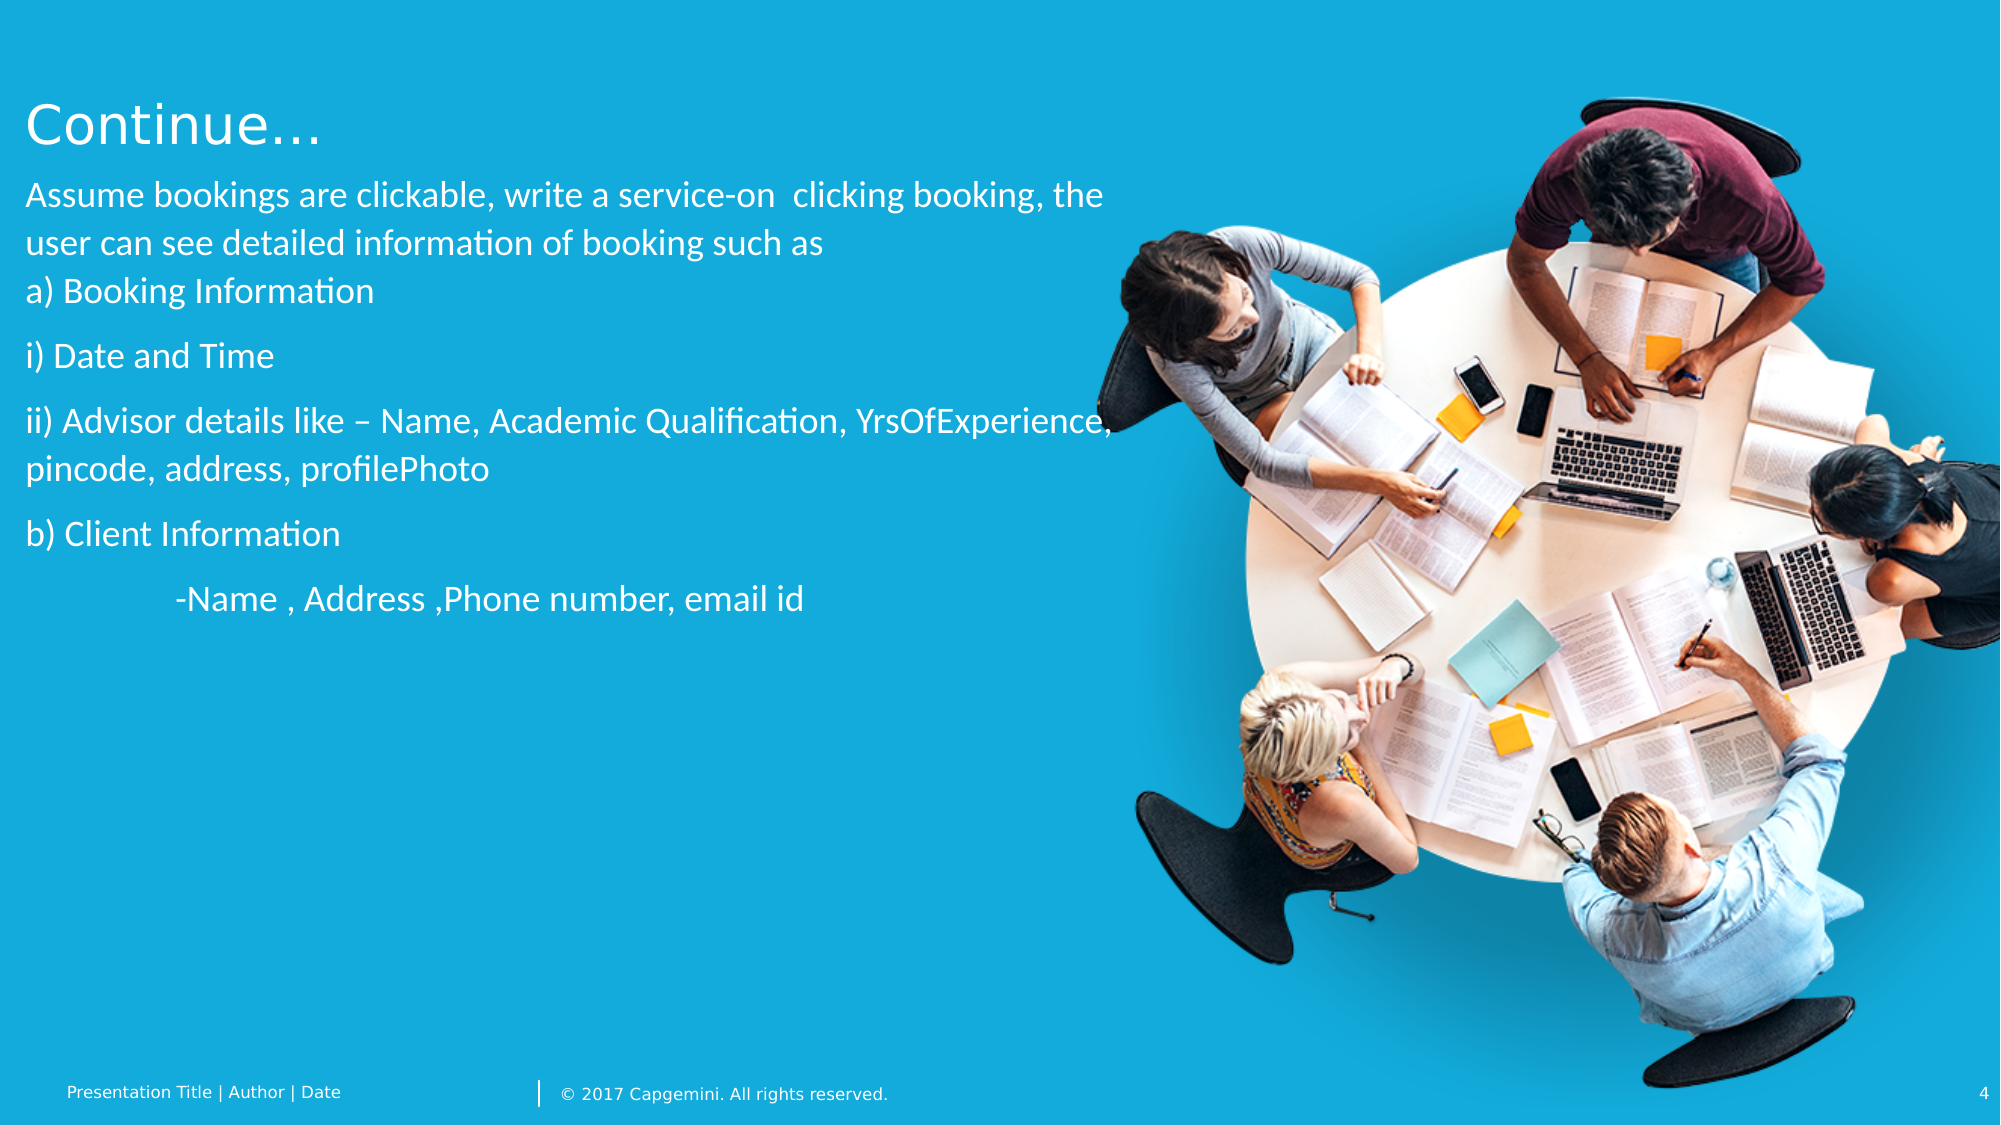

# Continue…
Assume bookings are clickable, write a service-on  clicking booking, the user can see detailed information of booking such as
a) Booking Information
i) Date and Time
ii) Advisor details like – Name, Academic Qualification, YrsOfExperience, pincode, address, profilePhoto
b) Client Information
	-Name , Address ,Phone number, email id